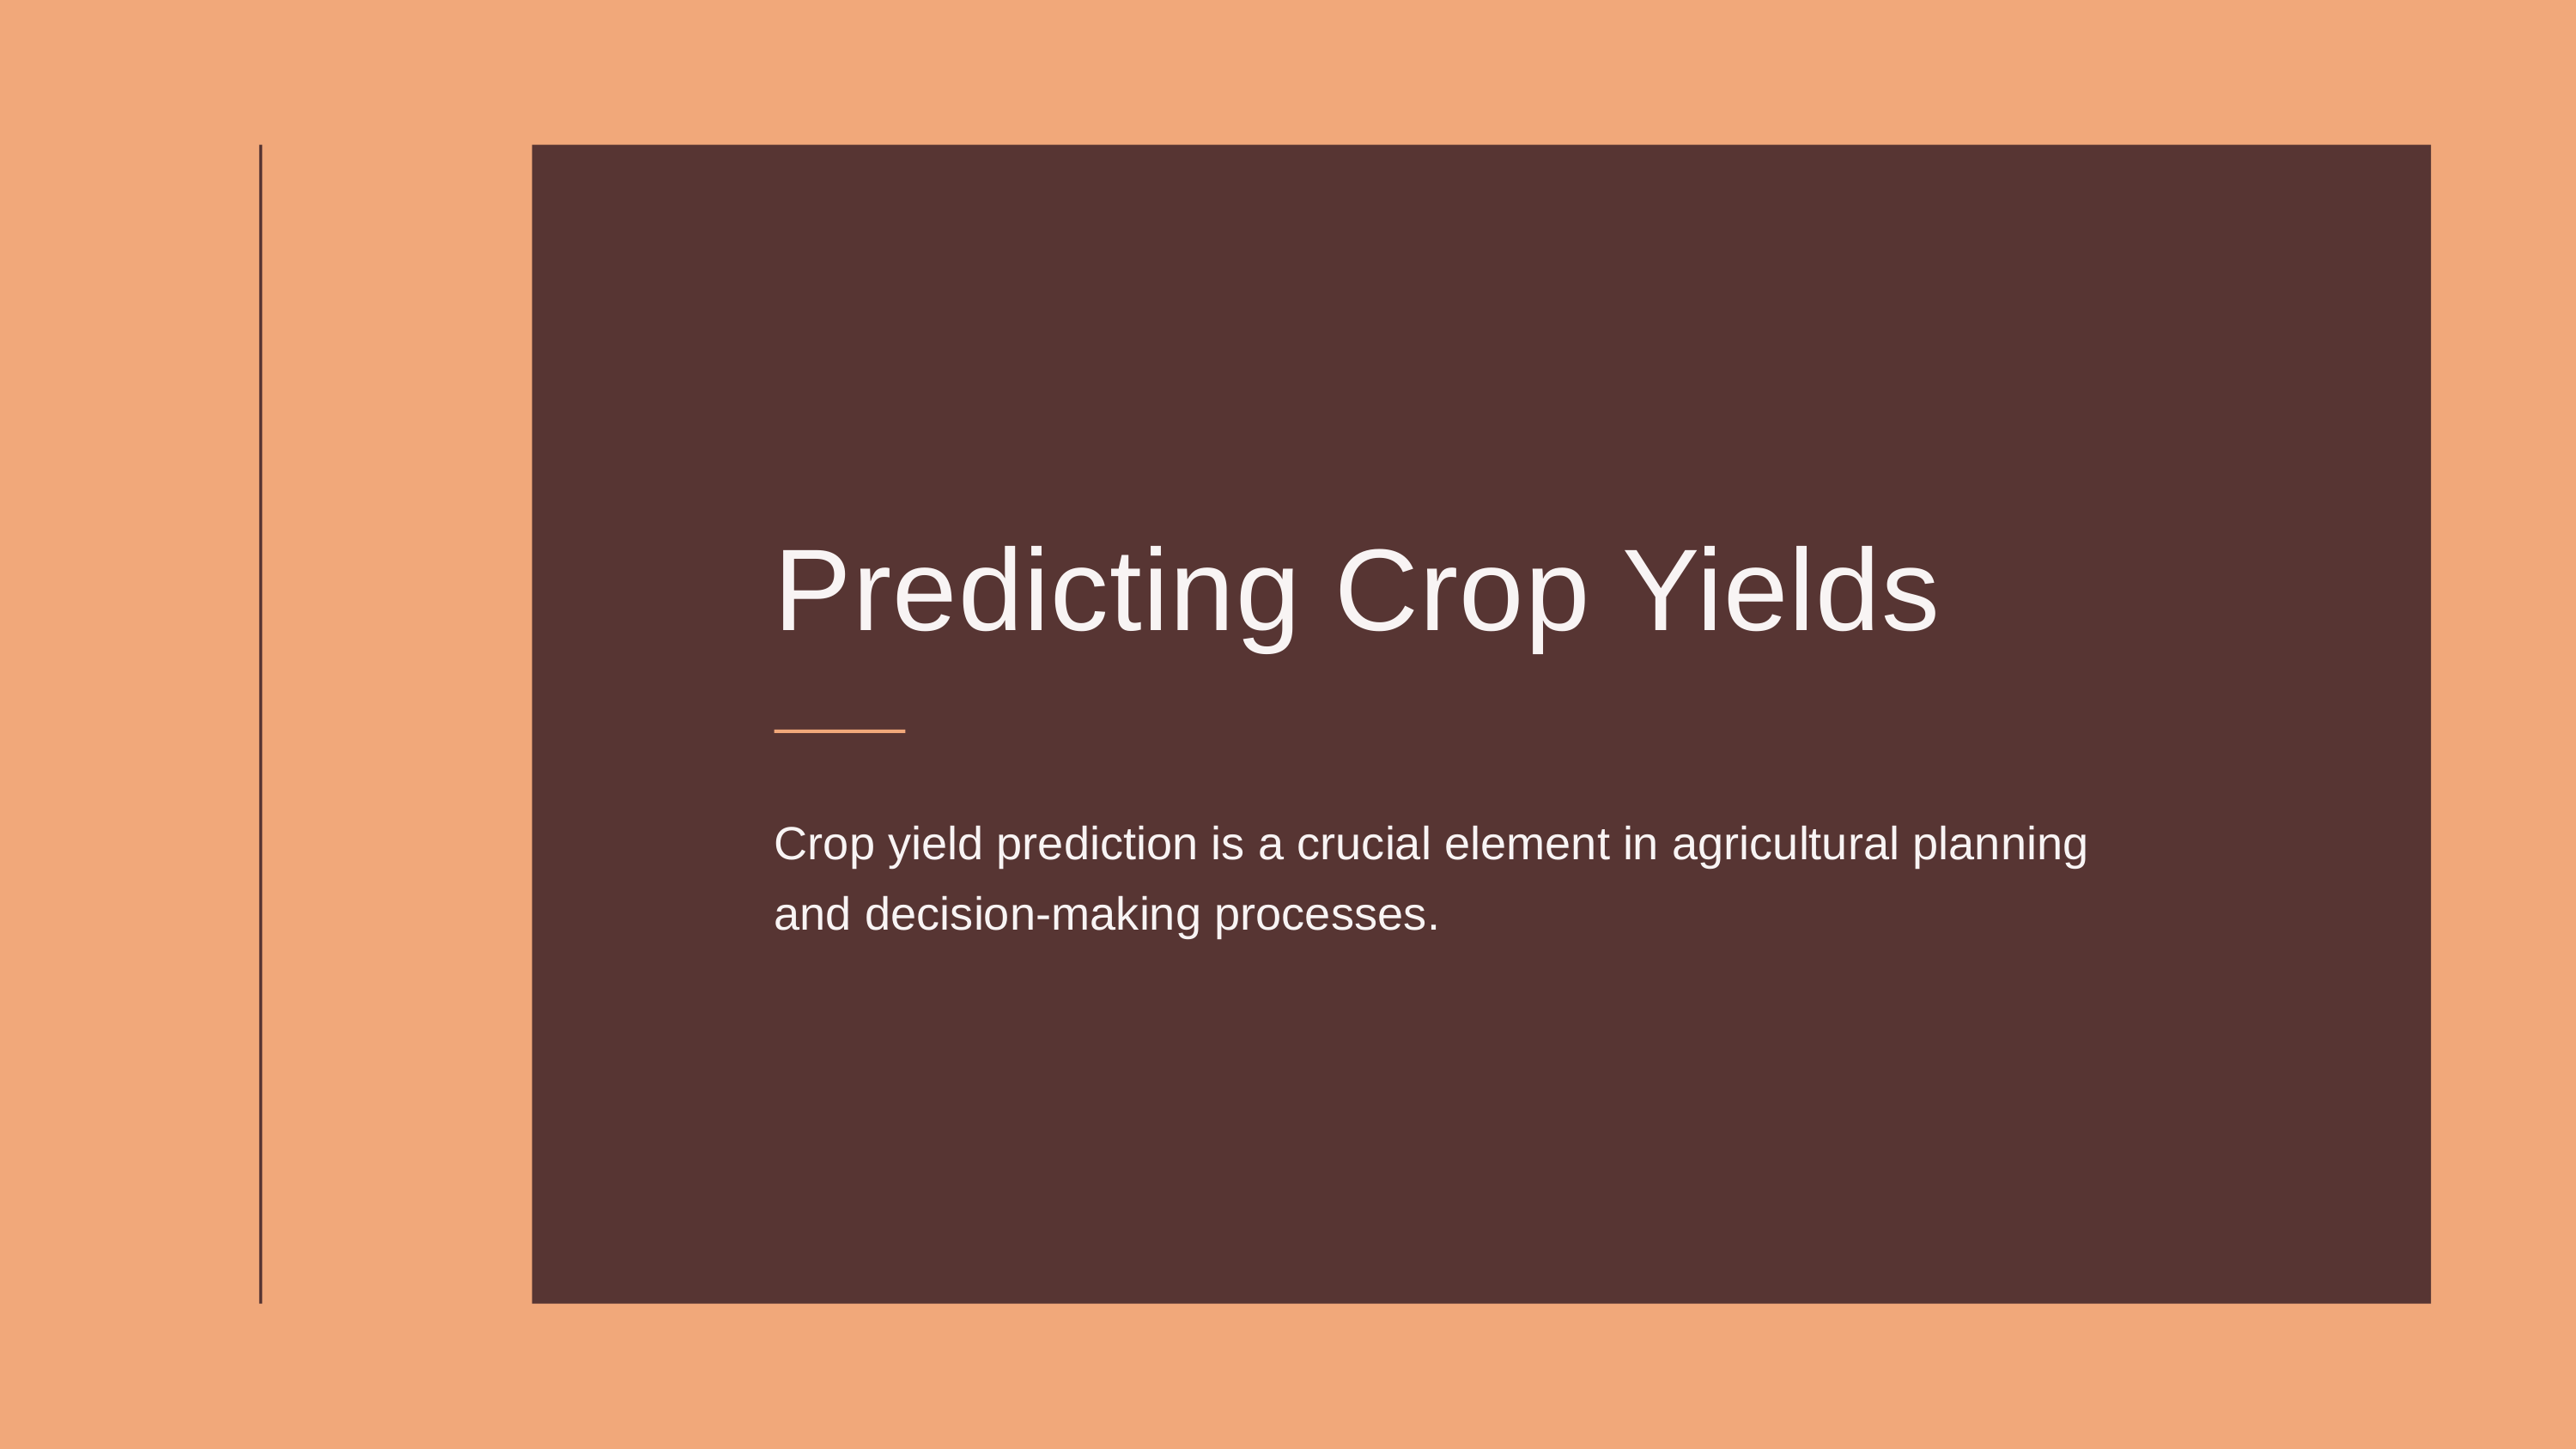

Predicting Crop Yields

Crop yield prediction is a crucial element in agricultural planning and decision-making processes.